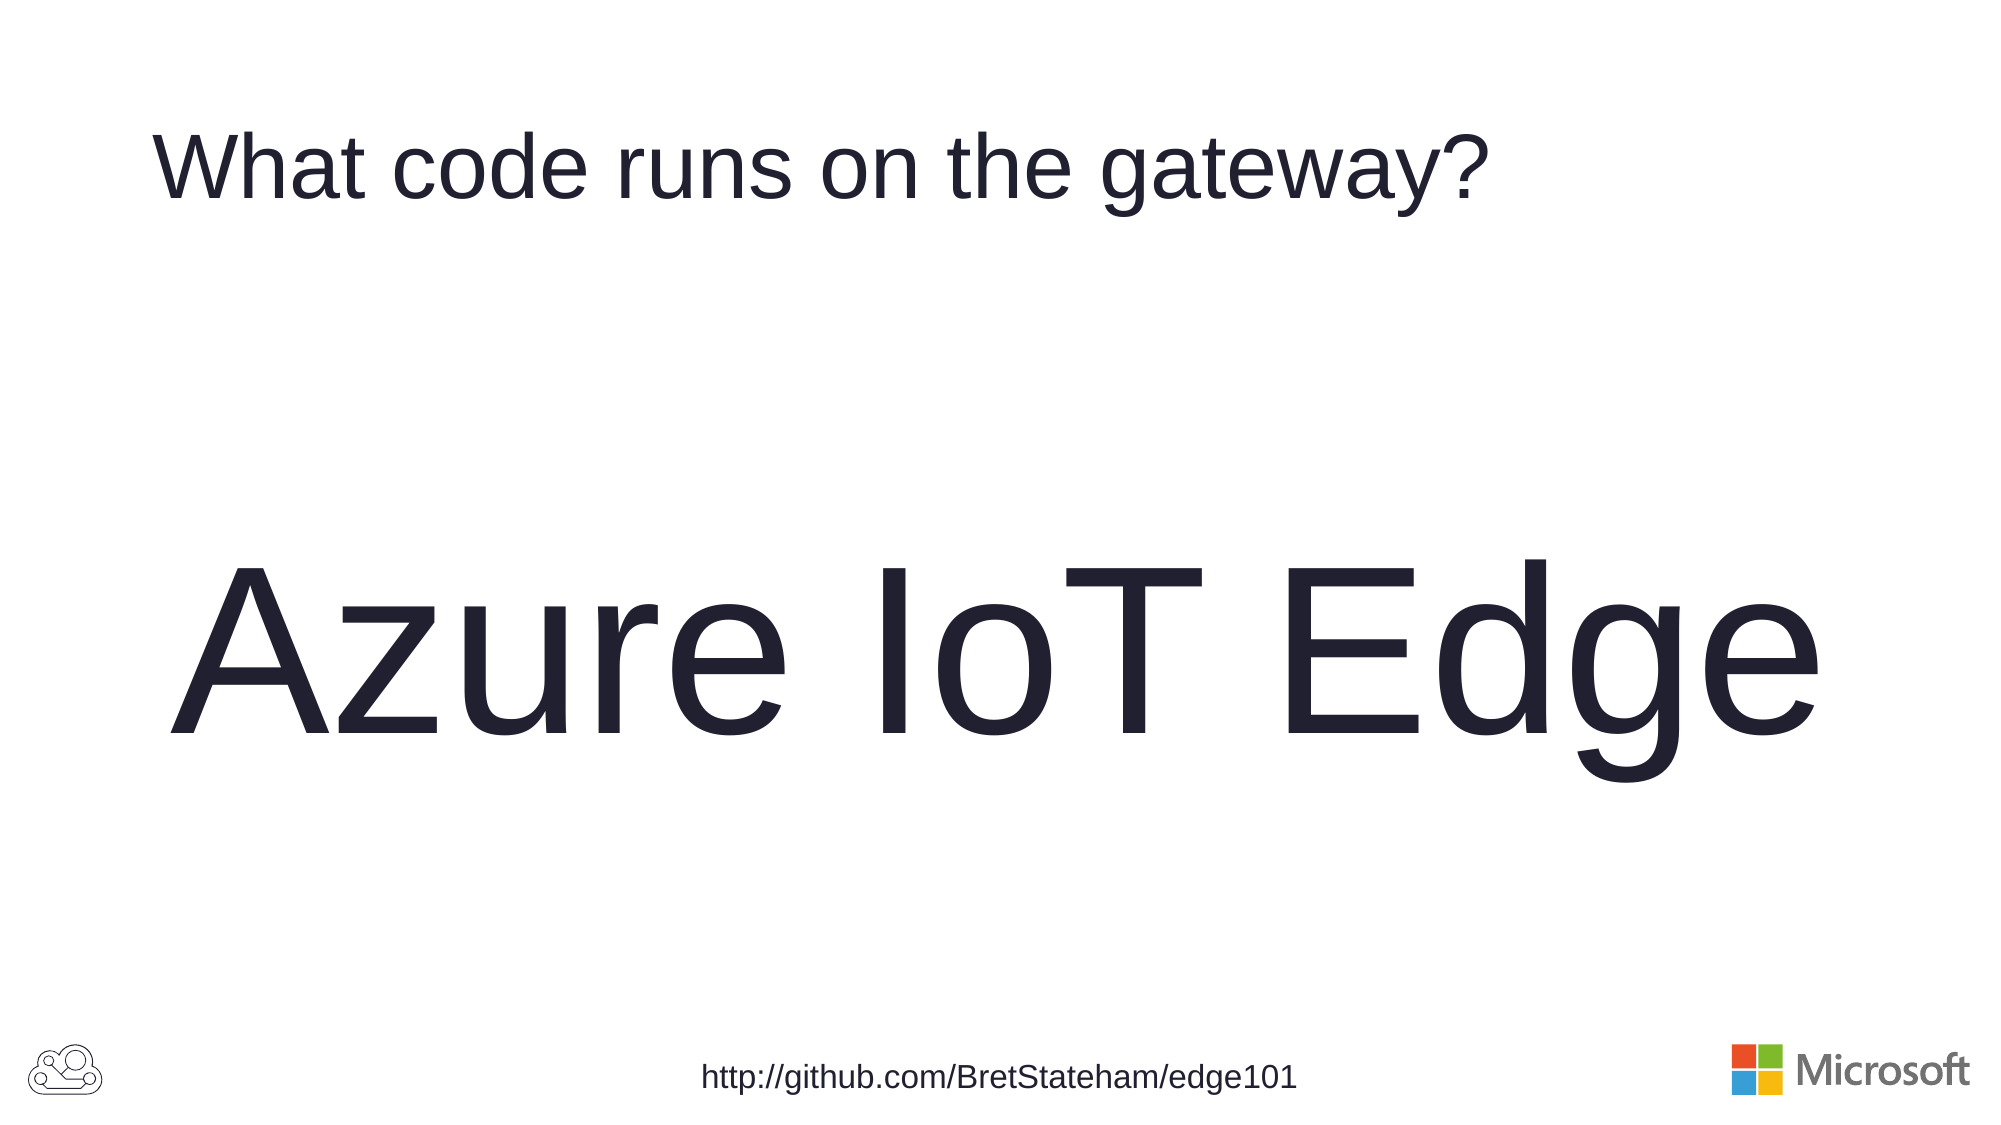

# What code runs on the gateway?
Azure IoT Edge